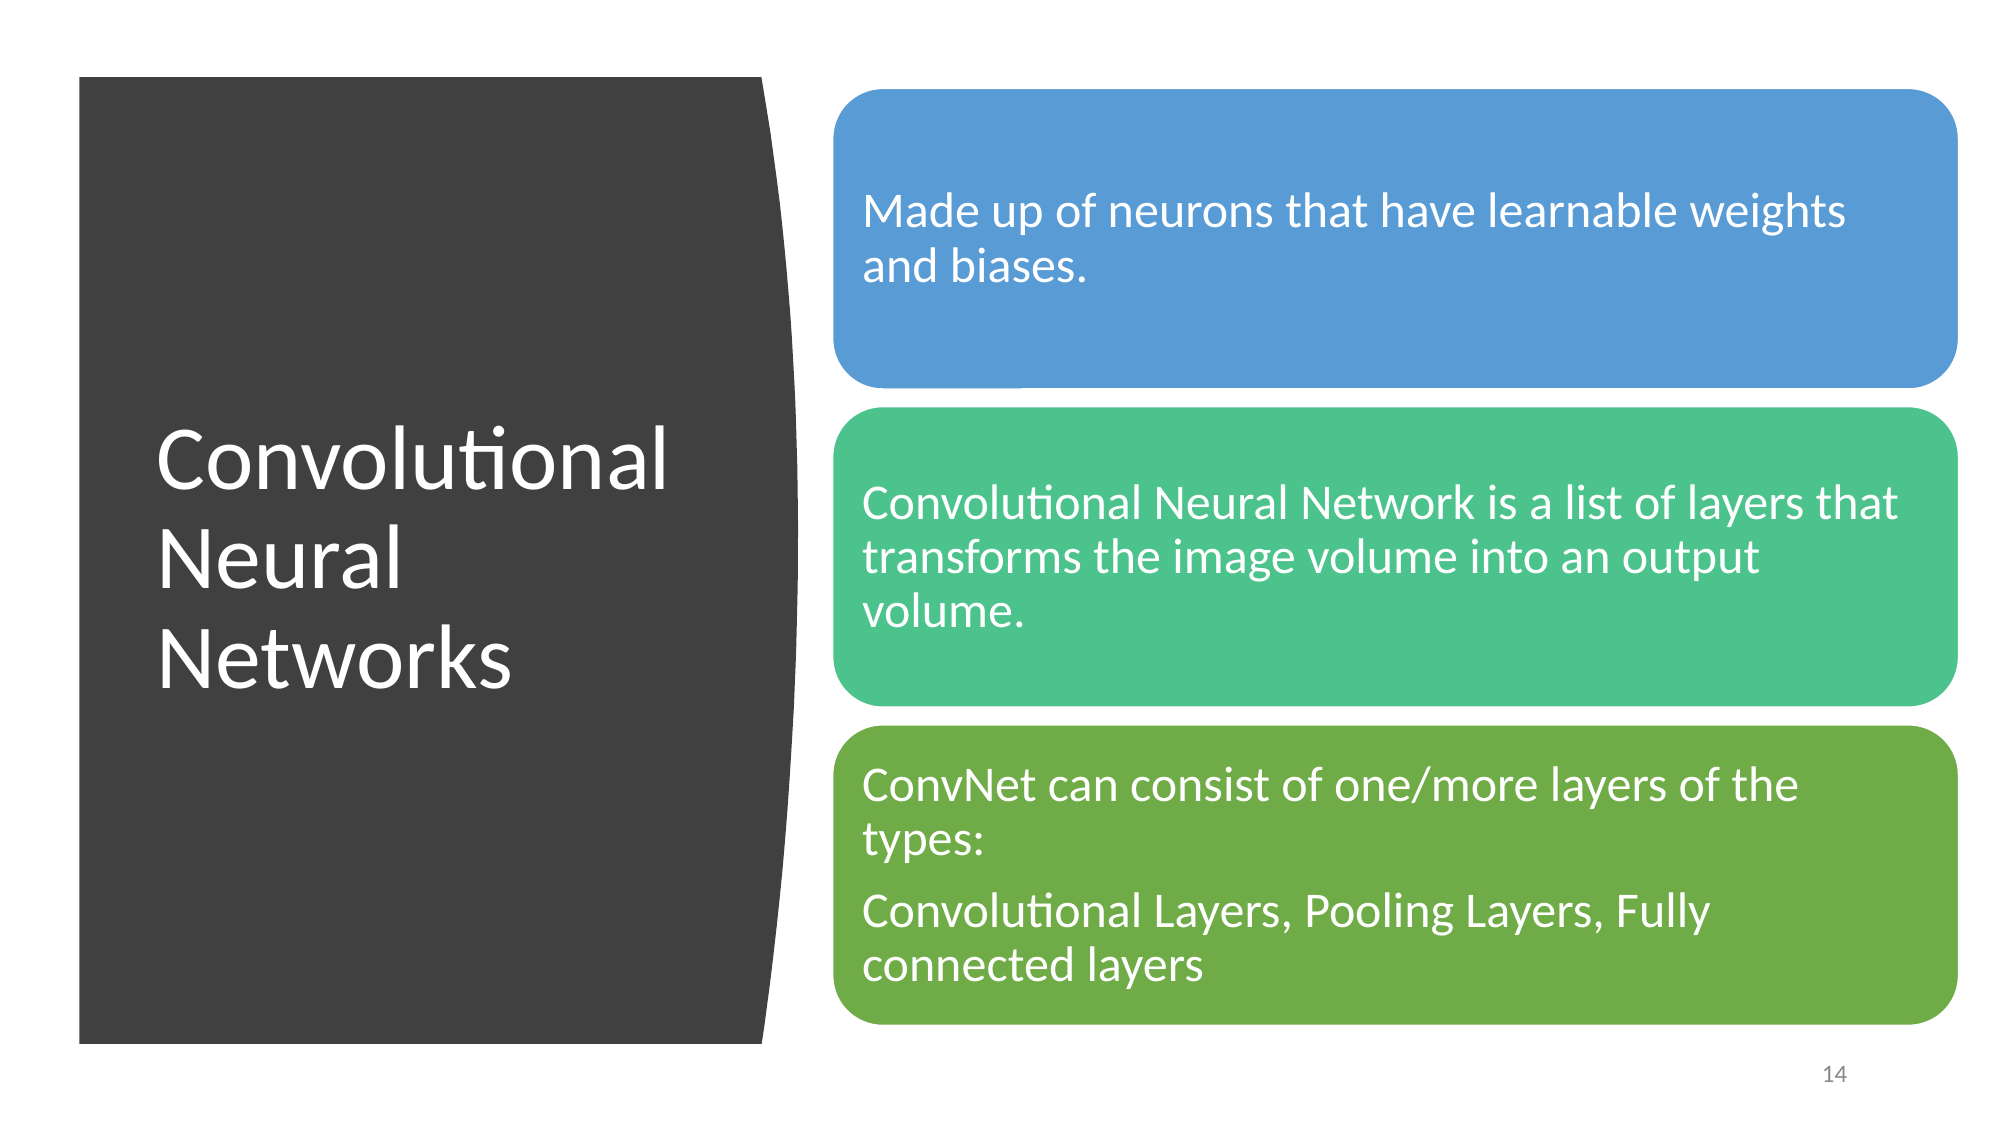

Made up of neurons that have learnable weights and biases.

Convolutional Neural Network is a list of layers that transforms the image volume into an output volume.

ConvNet can consist of one/more layers of the types:
Convolutional Layers, Pooling Layers, Fully connected layers

# Convolutional Neural Networks
14